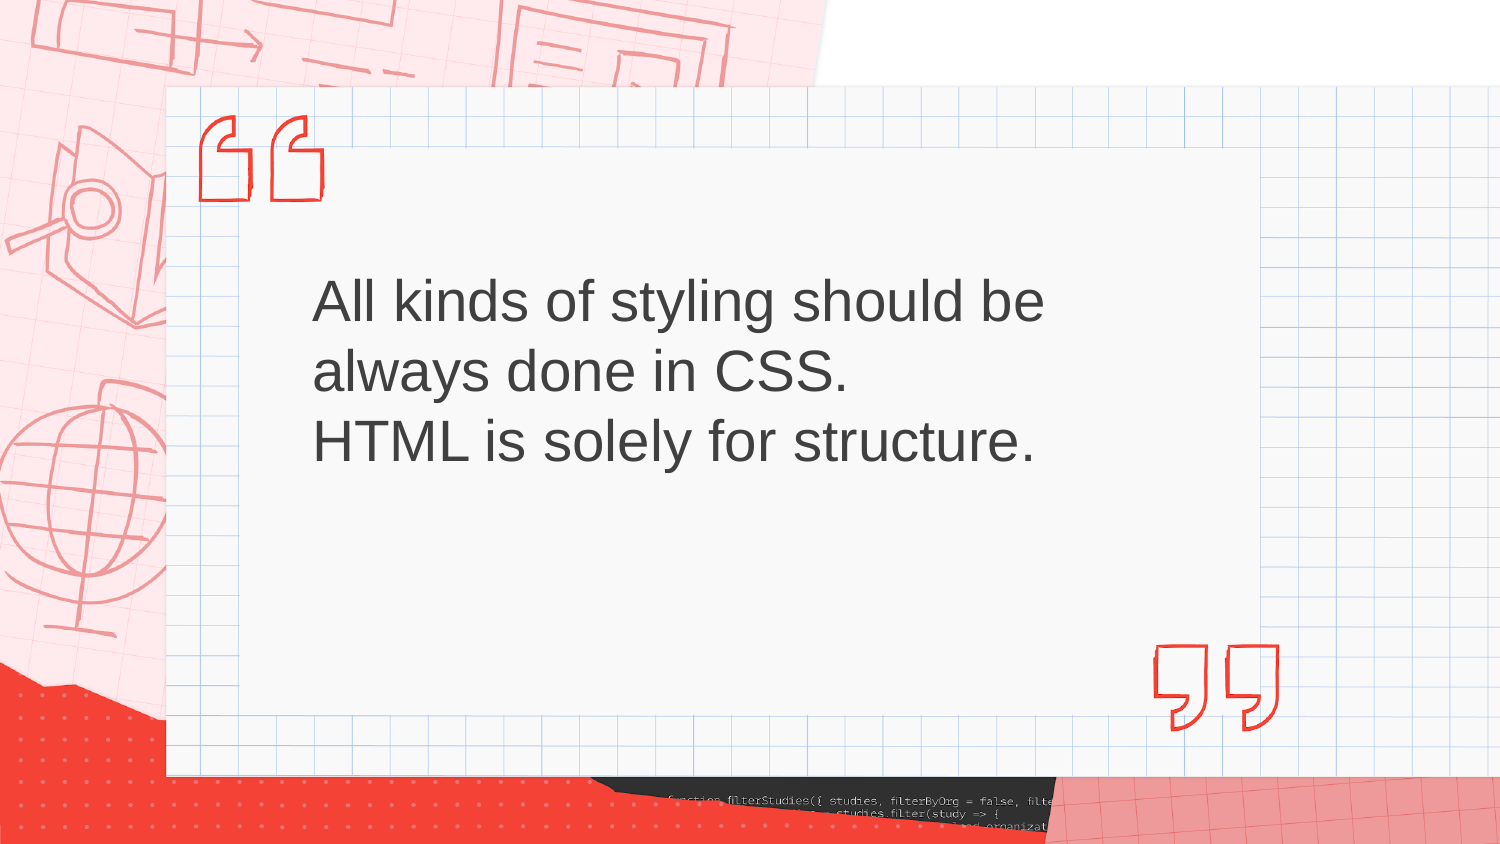

# All kinds of styling should be always done in CSS.
HTML is solely for structure.